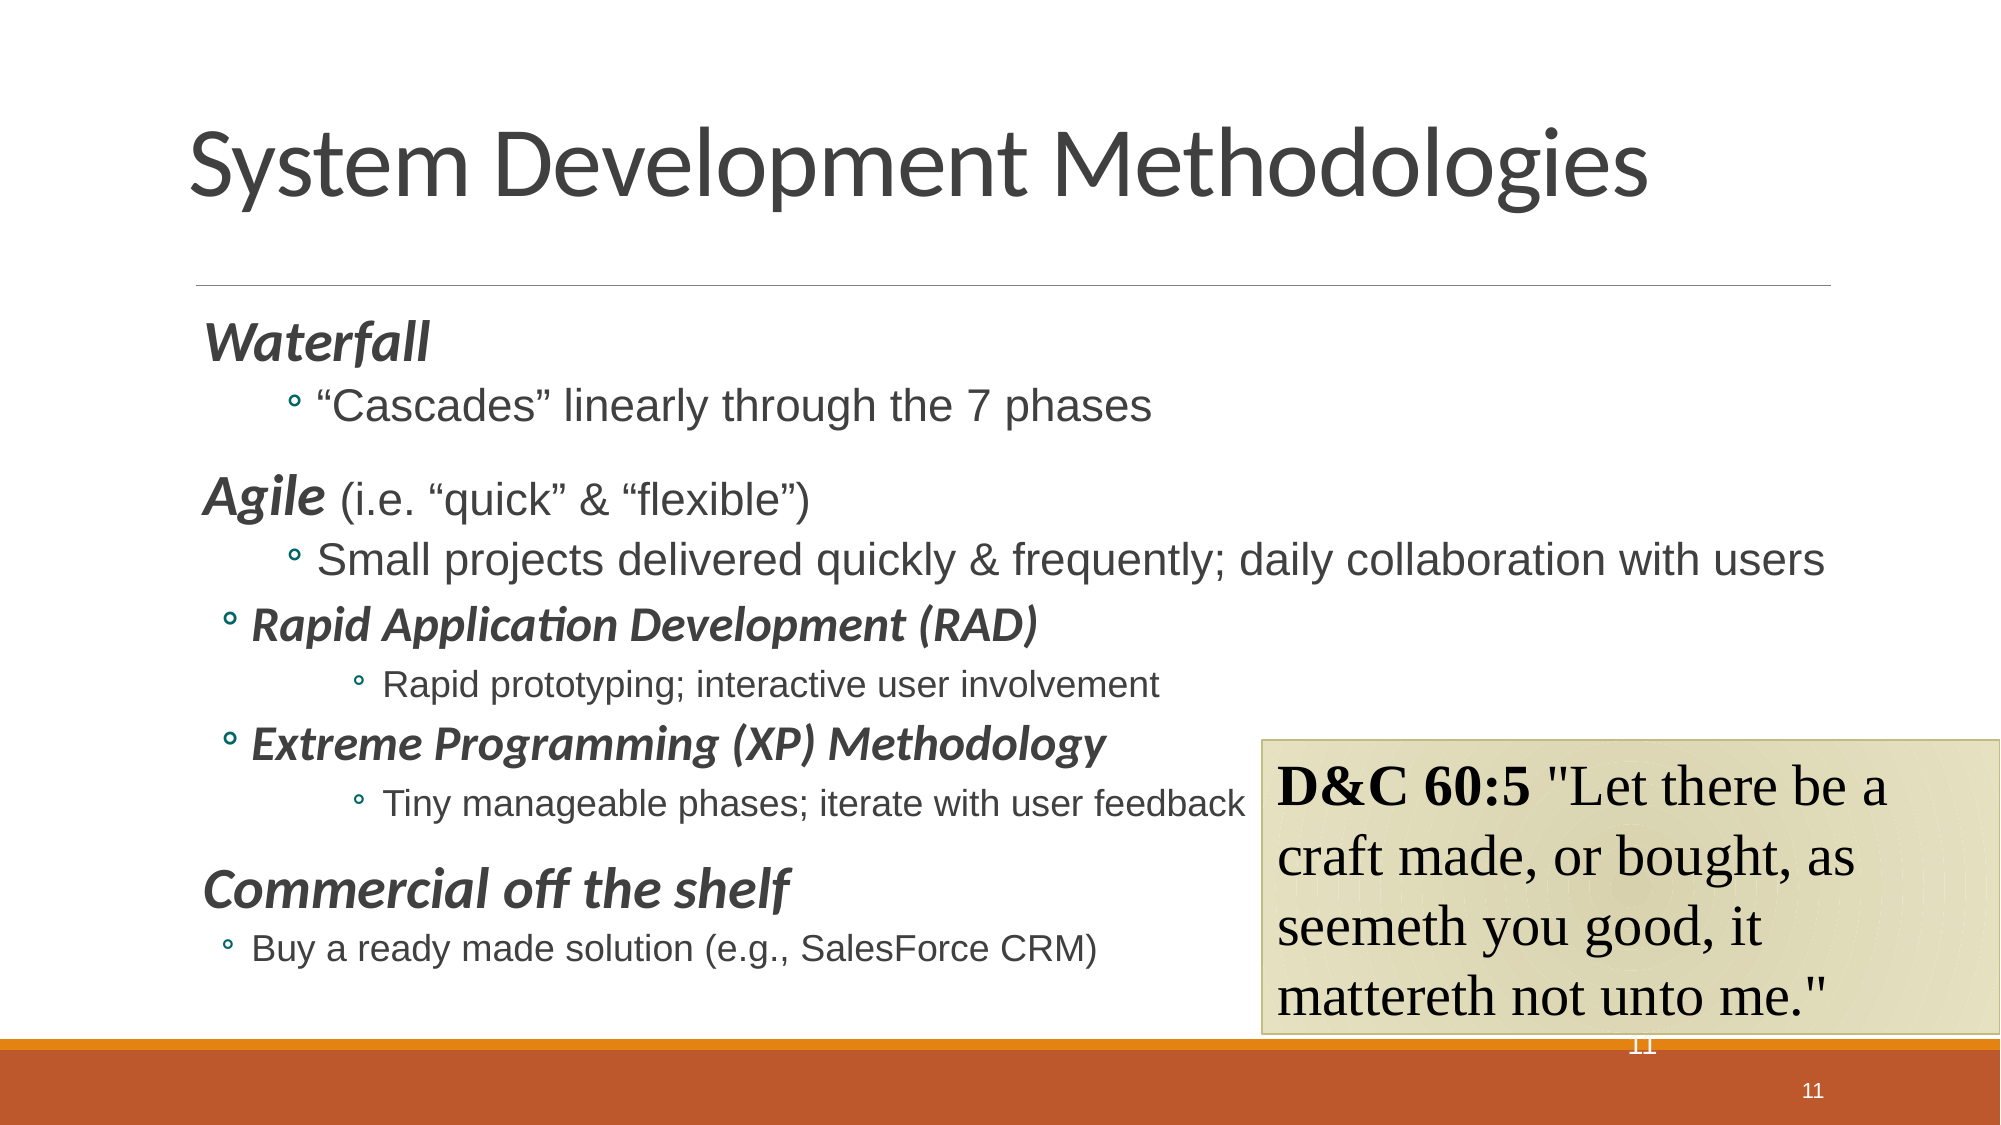

# System Development Methodologies
Waterfall
“Cascades” linearly through the 7 phases
Agile (i.e. “quick” & “flexible”)
Small projects delivered quickly & frequently; daily collaboration with users
Rapid Application Development (RAD)
Rapid prototyping; interactive user involvement
Extreme Programming (XP) Methodology
Tiny manageable phases; iterate with user feedback
Commercial off the shelf
Buy a ready made solution (e.g., SalesForce CRM)
D&C 60:5 "Let there be a craft made, or bought, as seemeth you good, it mattereth not unto me."
11
11